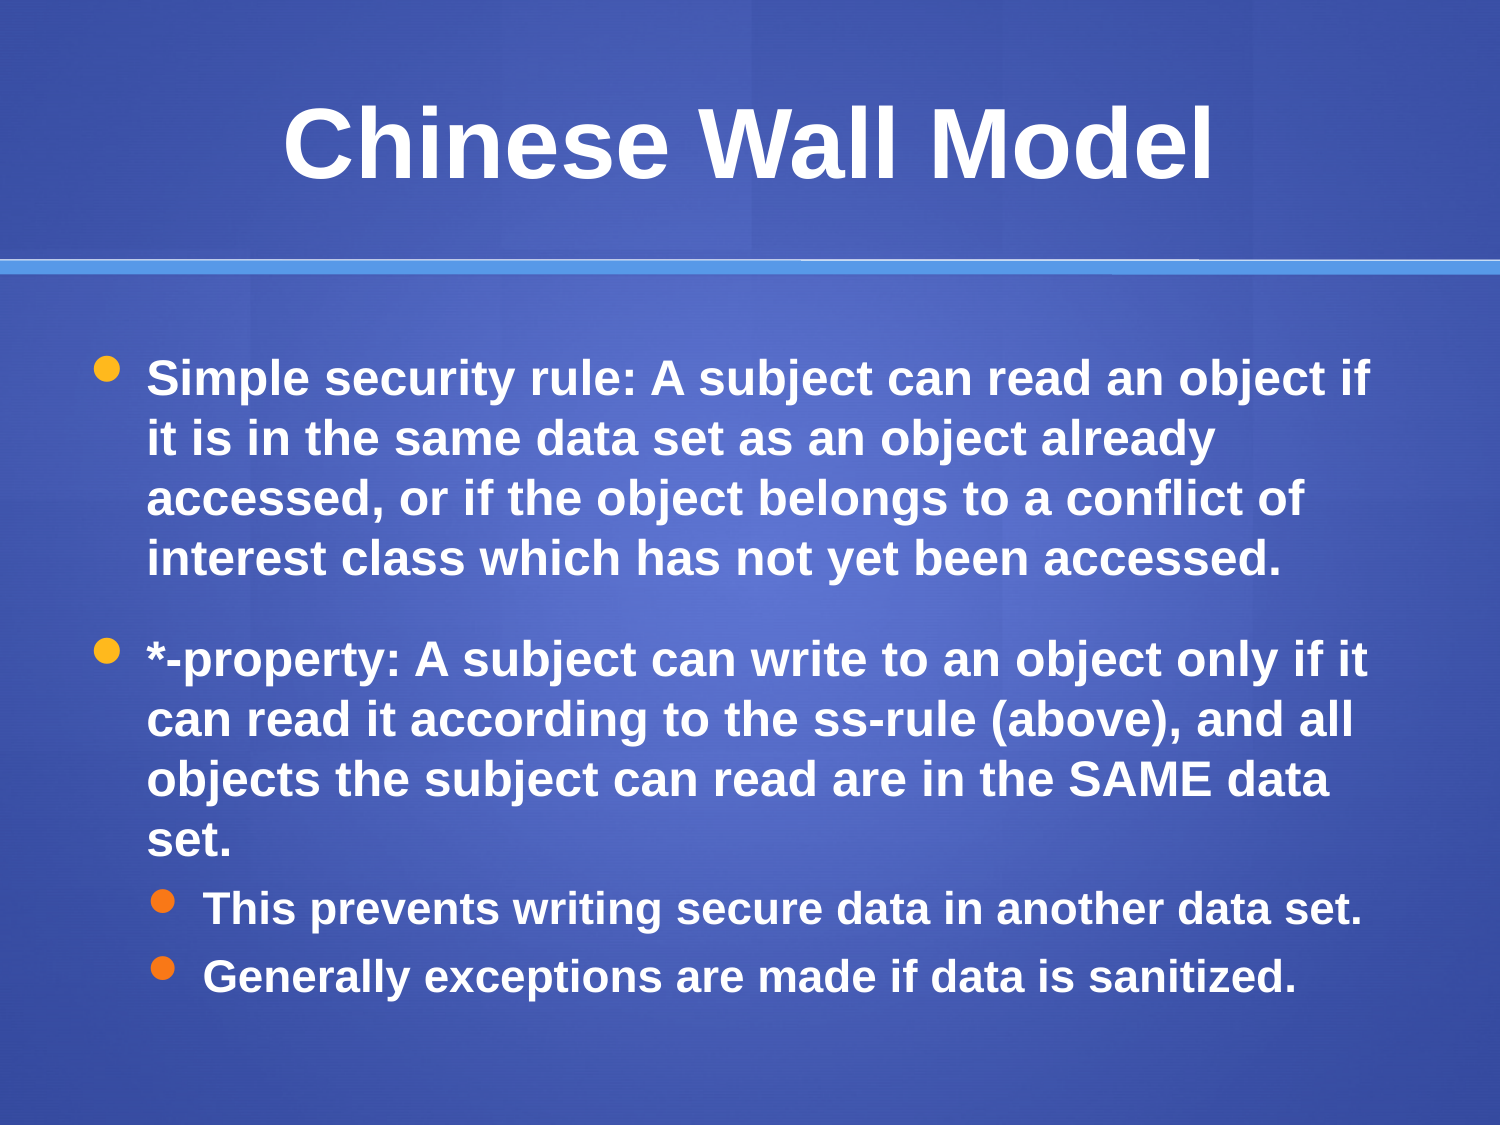

# Chinese Wall Model
Simple security rule: A subject can read an object if it is in the same data set as an object already accessed, or if the object belongs to a conflict of interest class which has not yet been accessed.
*-property: A subject can write to an object only if it can read it according to the ss-rule (above), and all objects the subject can read are in the SAME data set.
This prevents writing secure data in another data set.
Generally exceptions are made if data is sanitized.